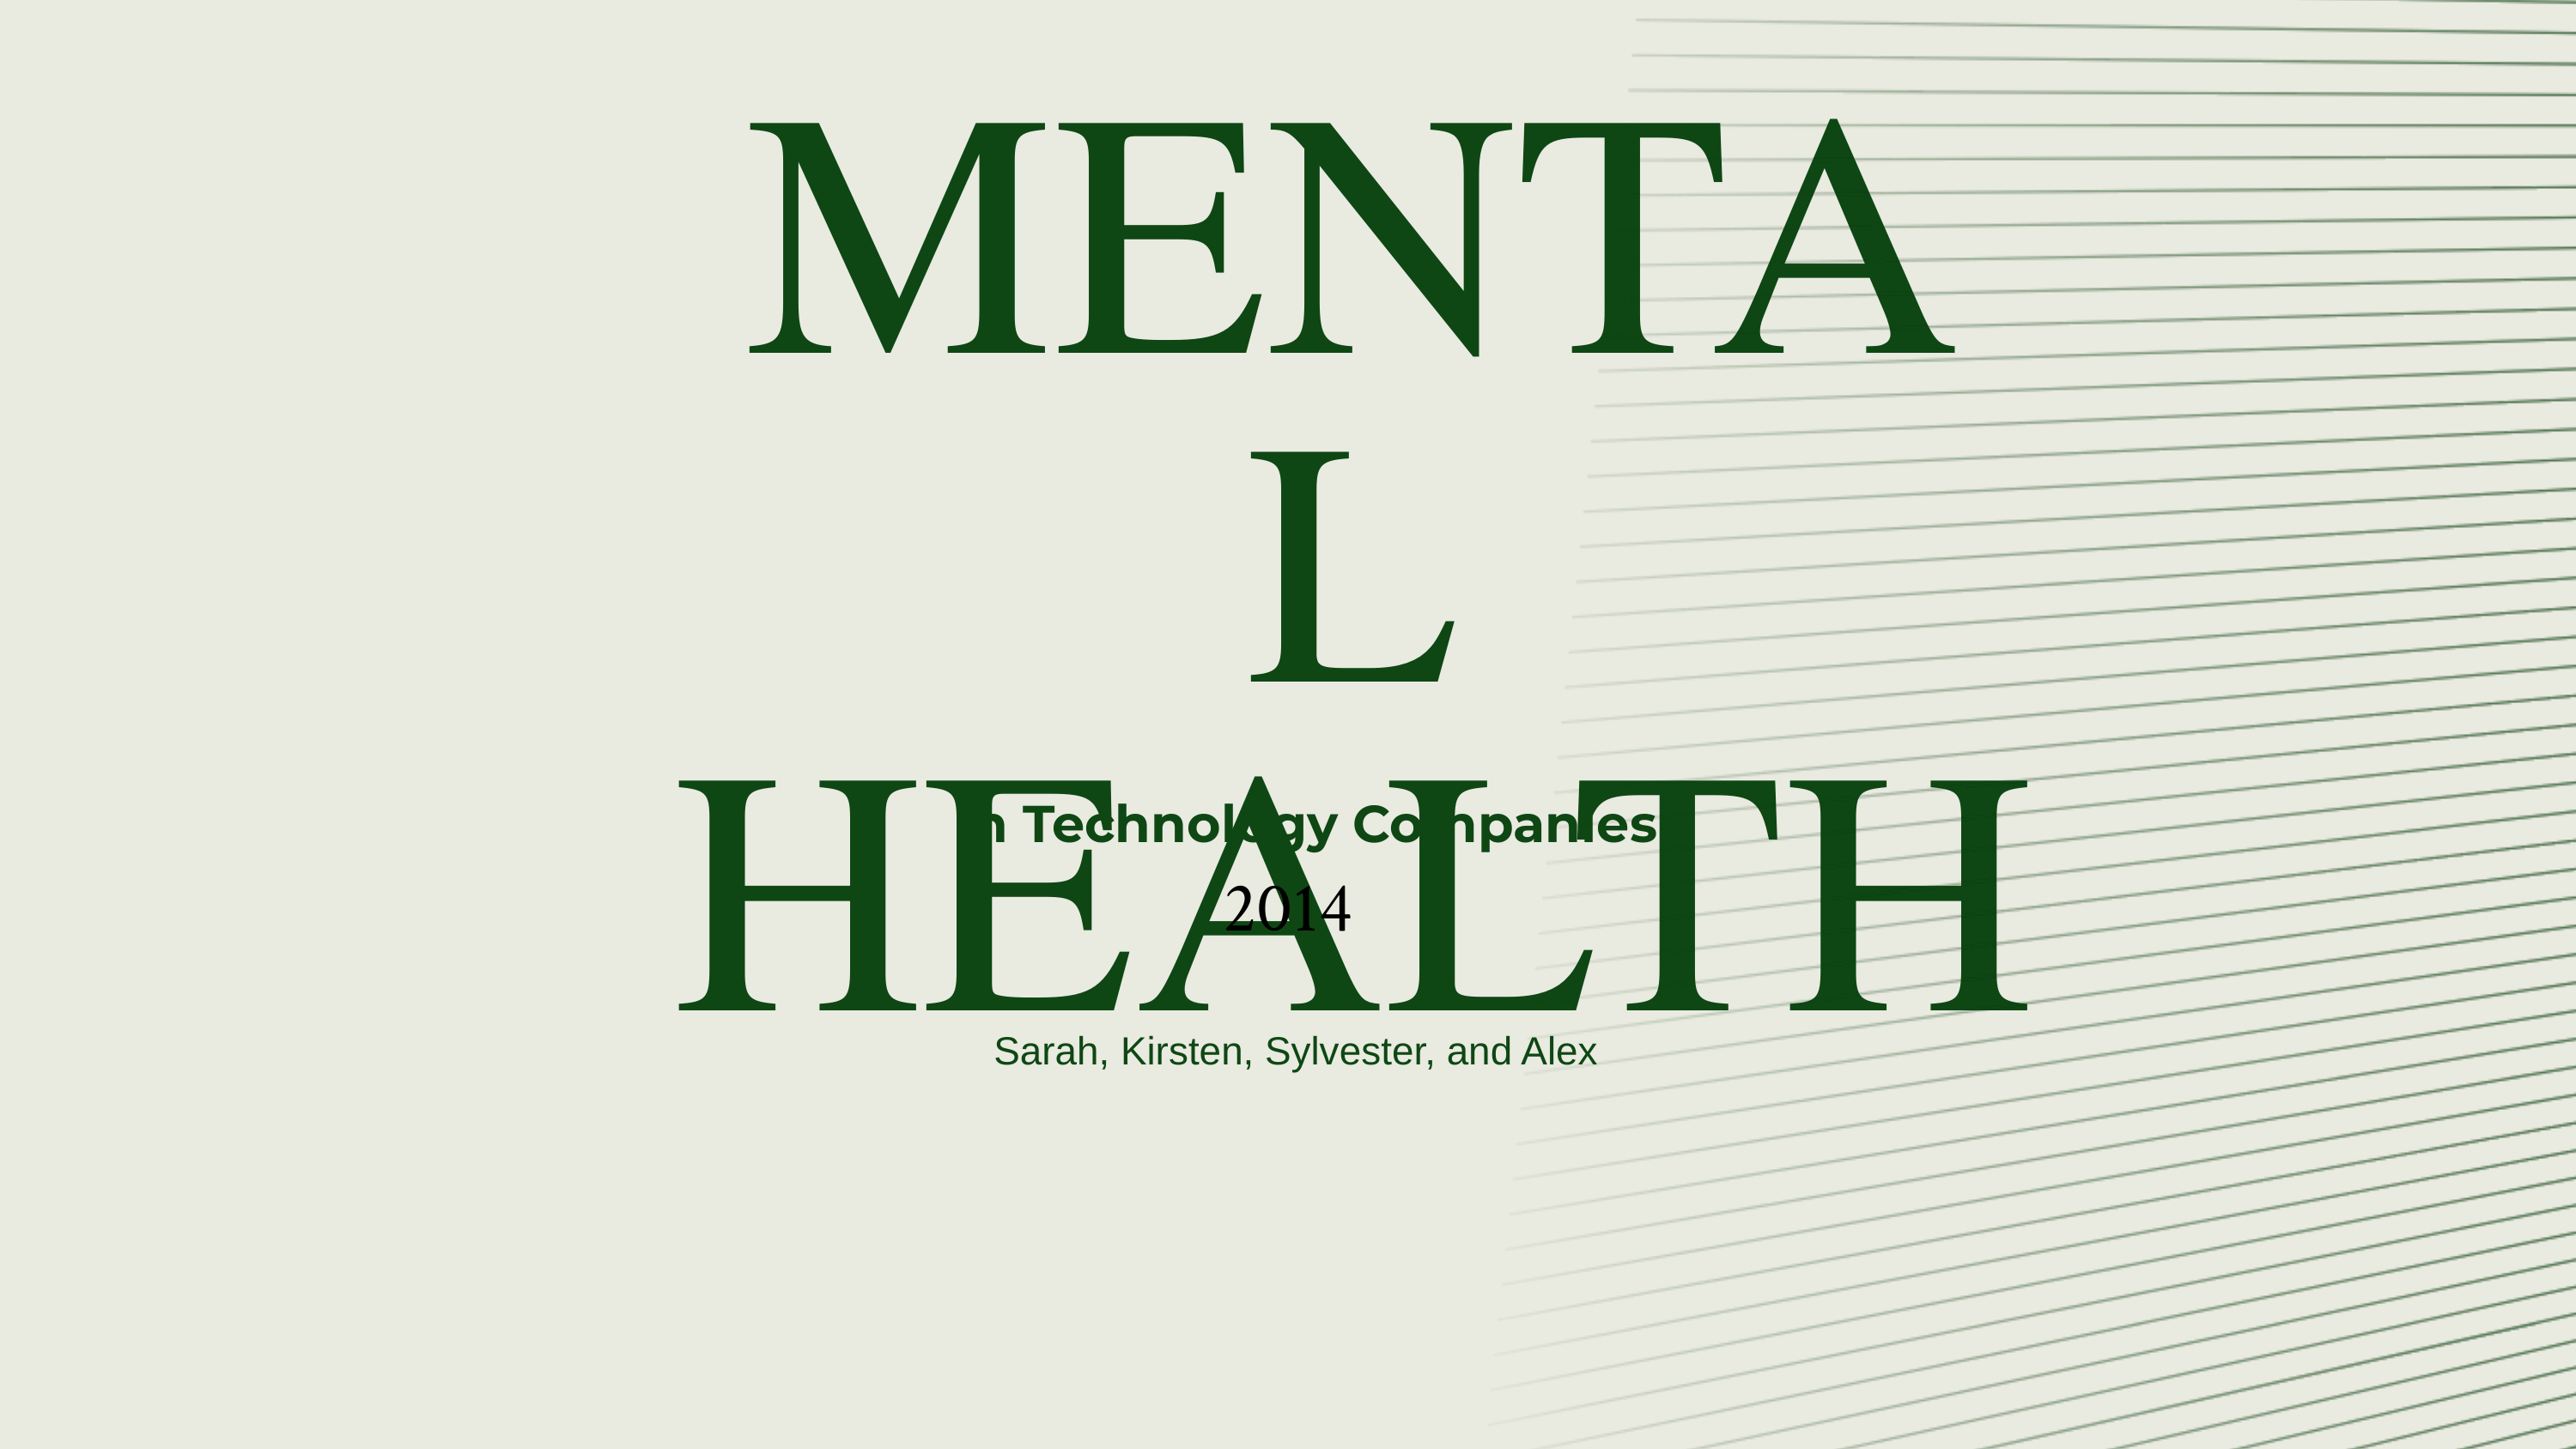

MENTAL
HEALTH
In Technology Companies
2014
Sarah, Kirsten, Sylvester, and Alex